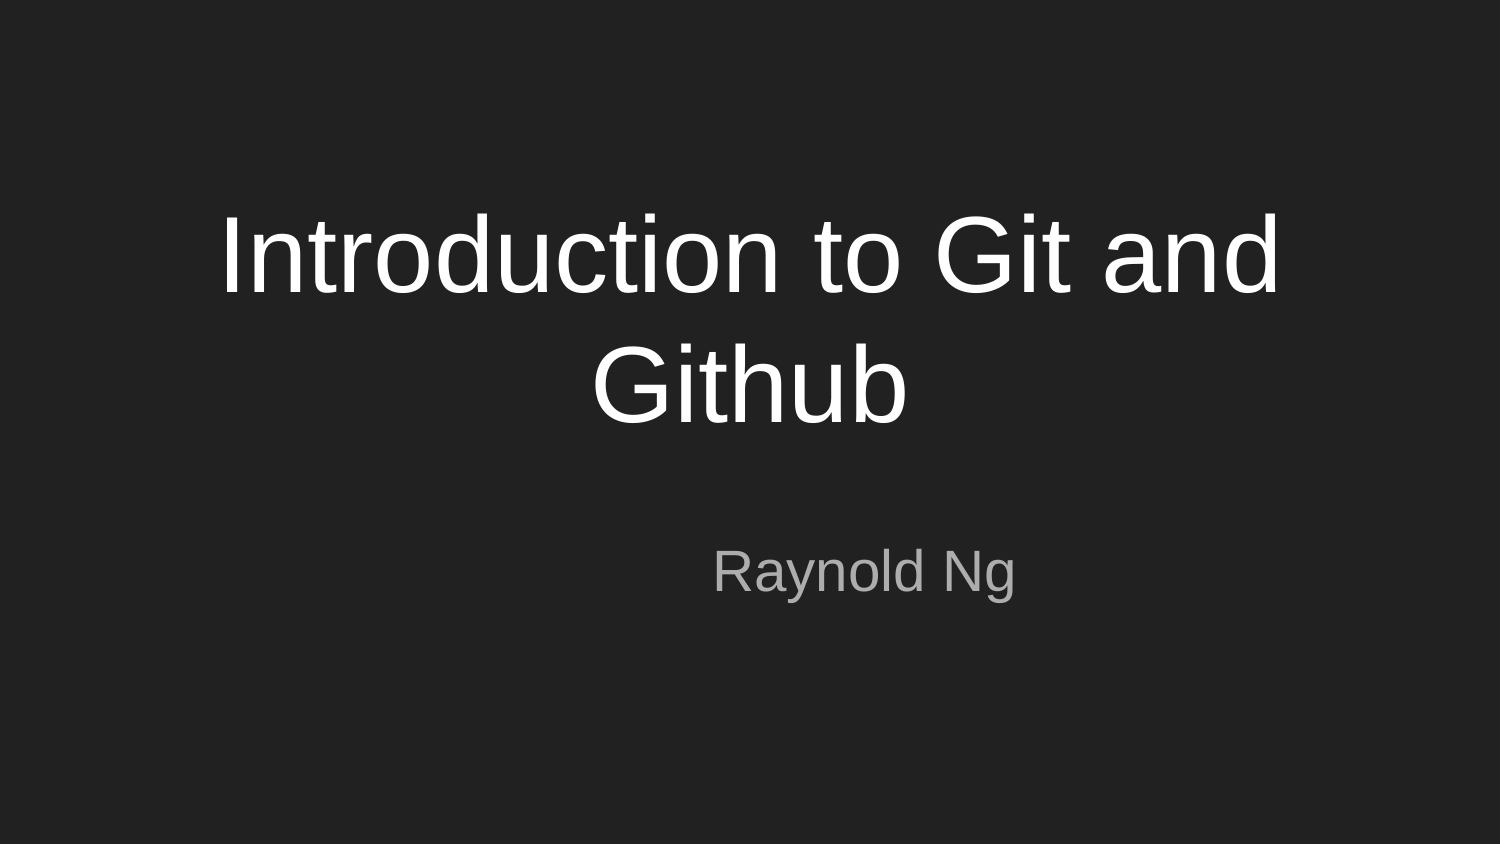

# Introduction to Git and Github
Raynold Ng